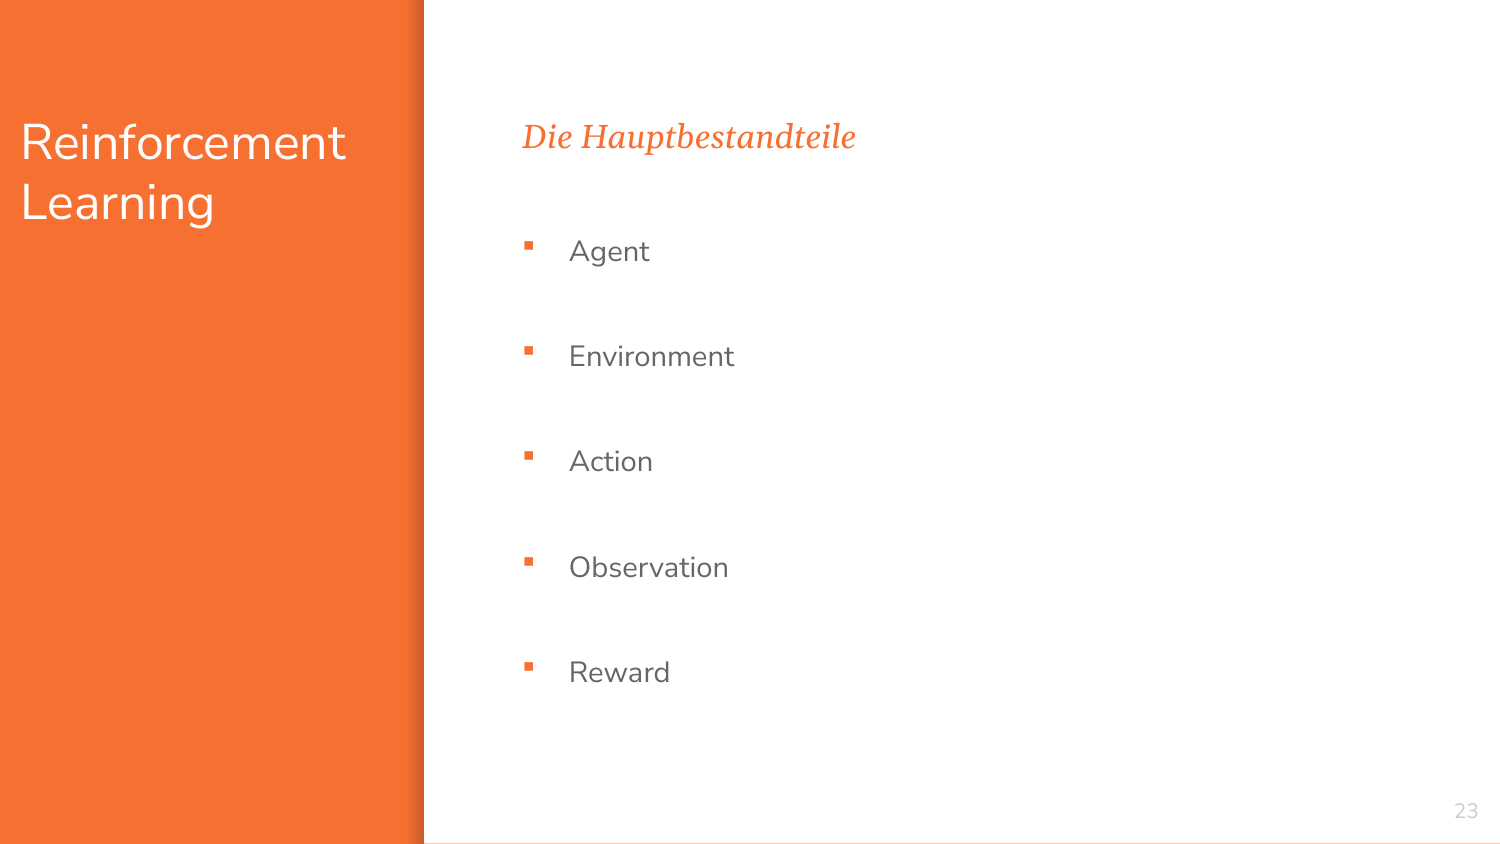

# Reinforcement Learning
Die Hauptbestandteile
Agent

Environment

Action

Observation

Reward

23